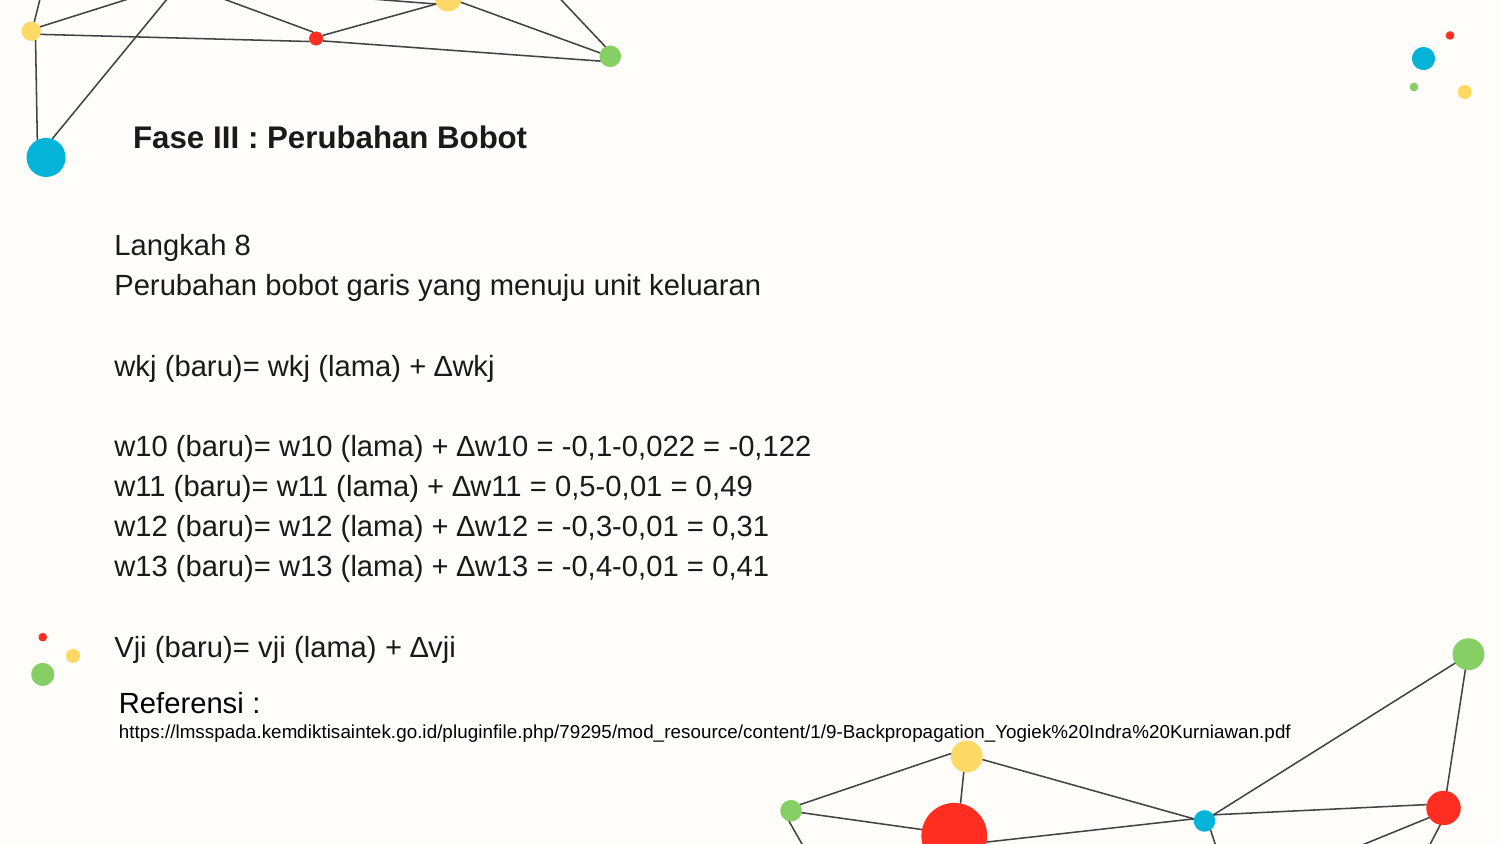

# Fase III : Perubahan Bobot
Langkah 8
Perubahan bobot garis yang menuju unit keluaran

wkj (baru)= wkj (lama) + ∆wkj

w10 (baru)= w10 (lama) + ∆w10 = -0,1-0,022 = -0,122
w11 (baru)= w11 (lama) + ∆w11 = 0,5-0,01 = 0,49
w12 (baru)= w12 (lama) + ∆w12 = -0,3-0,01 = 0,31
w13 (baru)= w13 (lama) + ∆w13 = -0,4-0,01 = 0,41

Vji (baru)= vji (lama) + ∆vji

Referensi :
https://lmsspada.kemdiktisaintek.go.id/pluginfile.php/79295/mod_resource/content/1/9-Backpropagation_Yogiek%20Indra%20Kurniawan.pdf